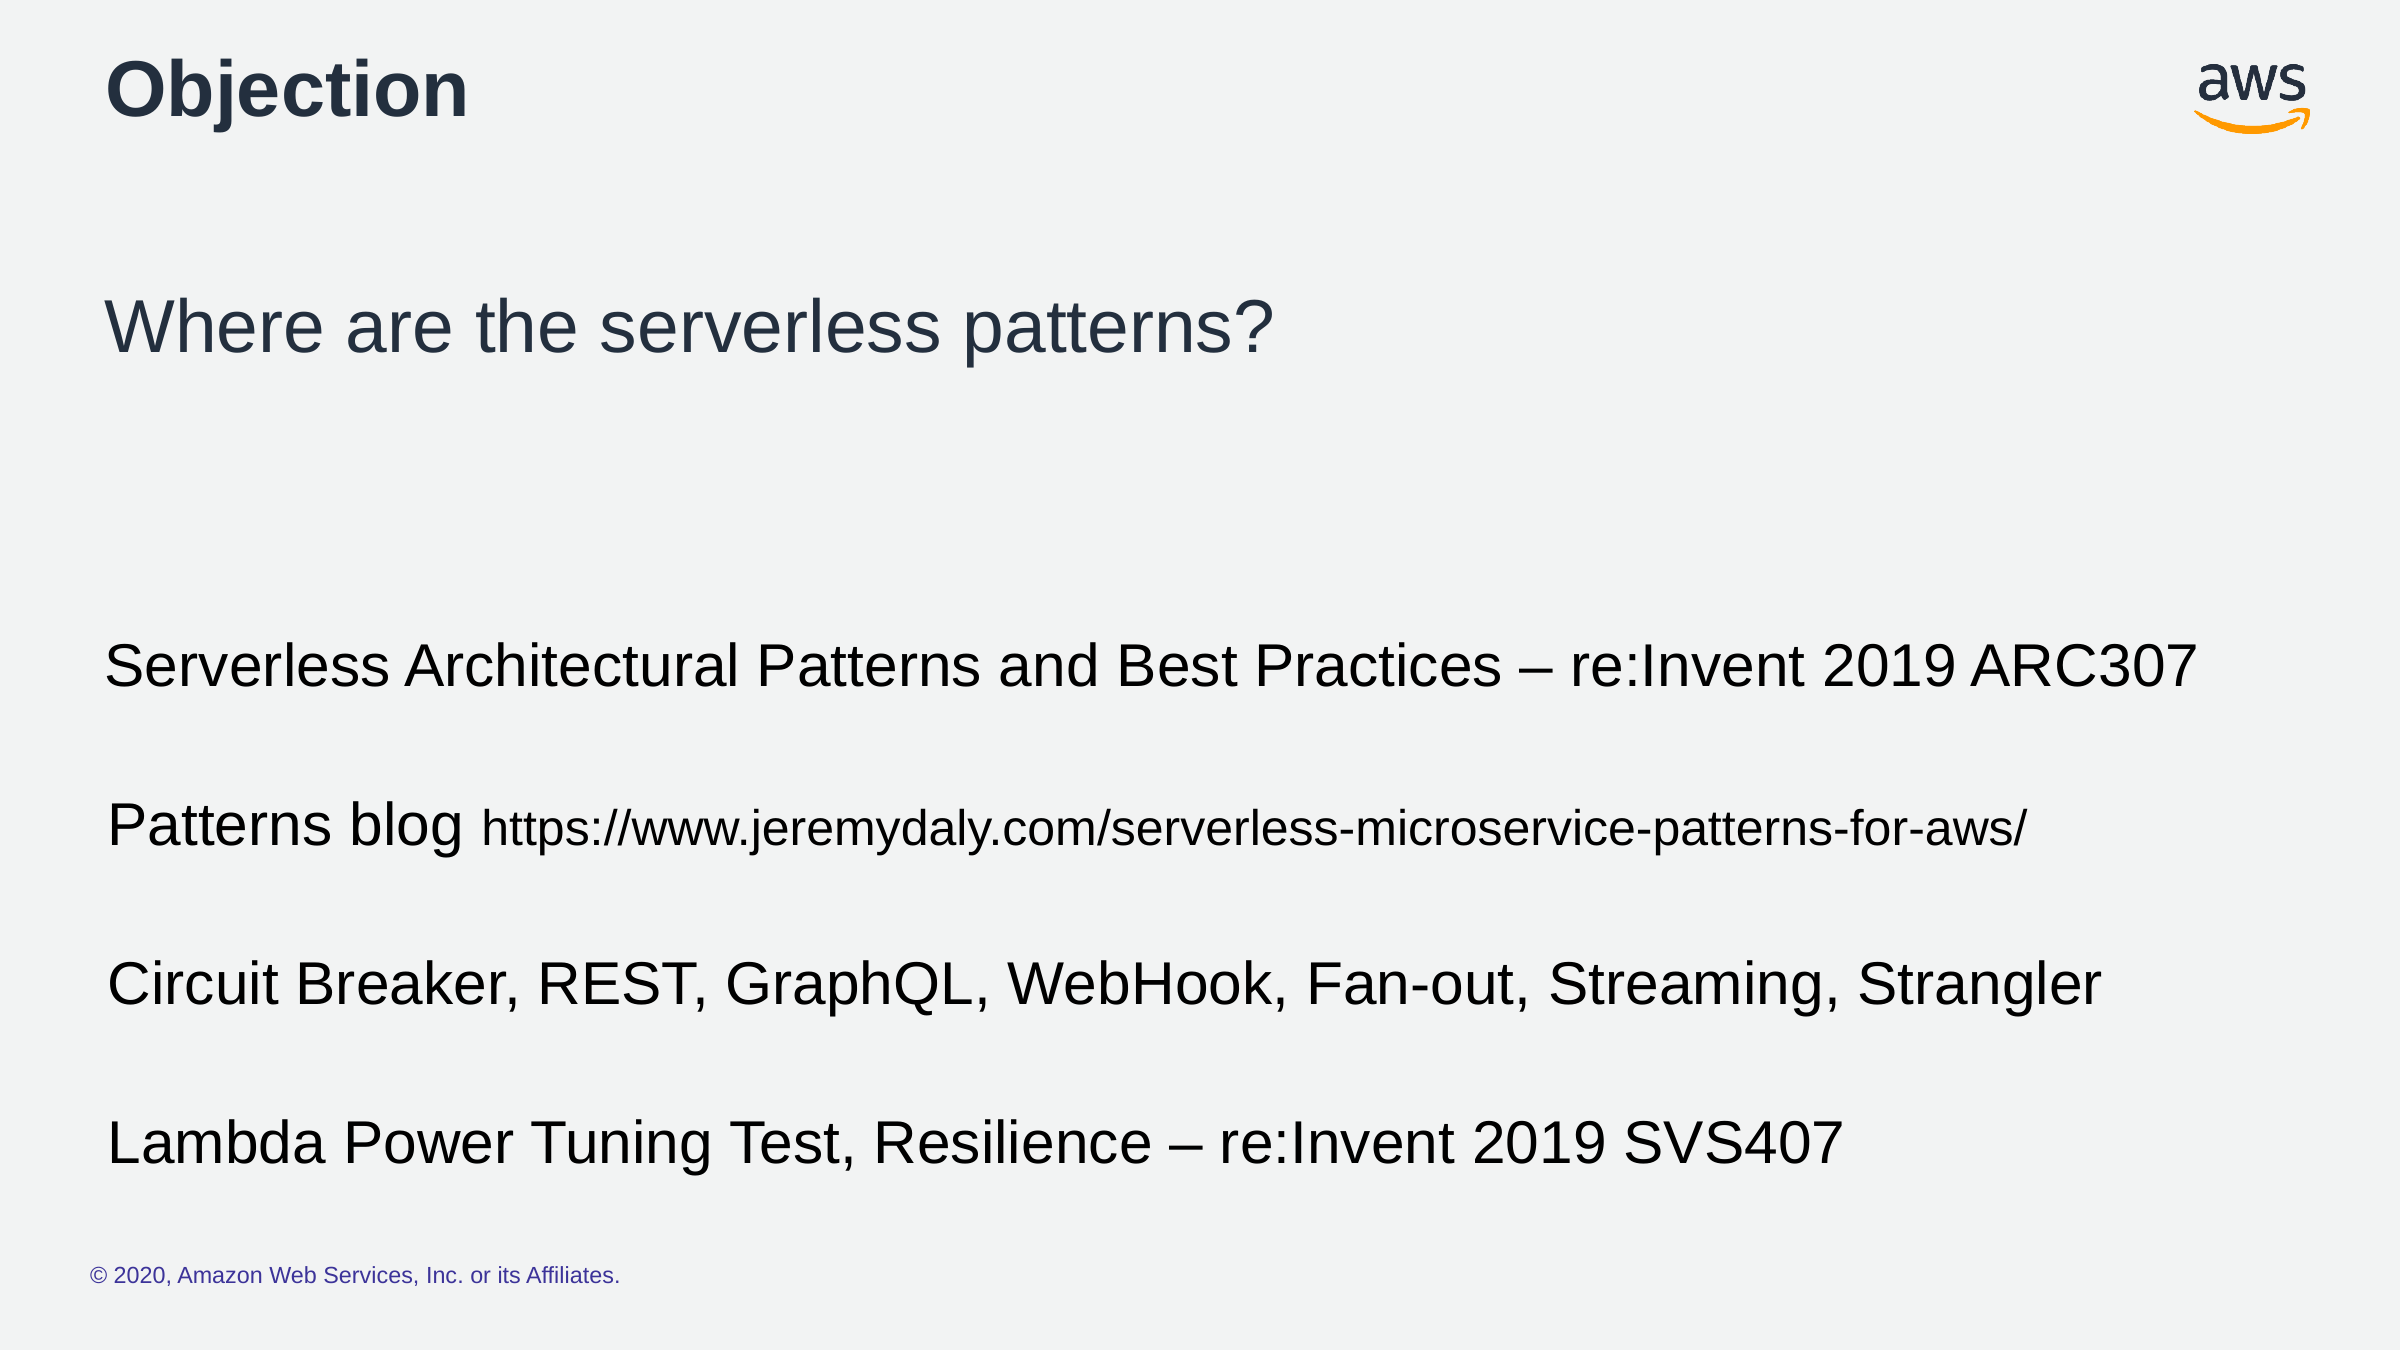

# Objection

Where are the serverless patterns?
Serverless Architectural Patterns and Best Practices – re:Invent 2019 ARC307

Patterns blog https://www.jeremydaly.com/serverless-microservice-patterns-for-aws/
Circuit Breaker, REST, GraphQL, WebHook, Fan-out, Streaming, Strangler
Lambda Power Tuning Test, Resilience – re:Invent 2019 SVS407